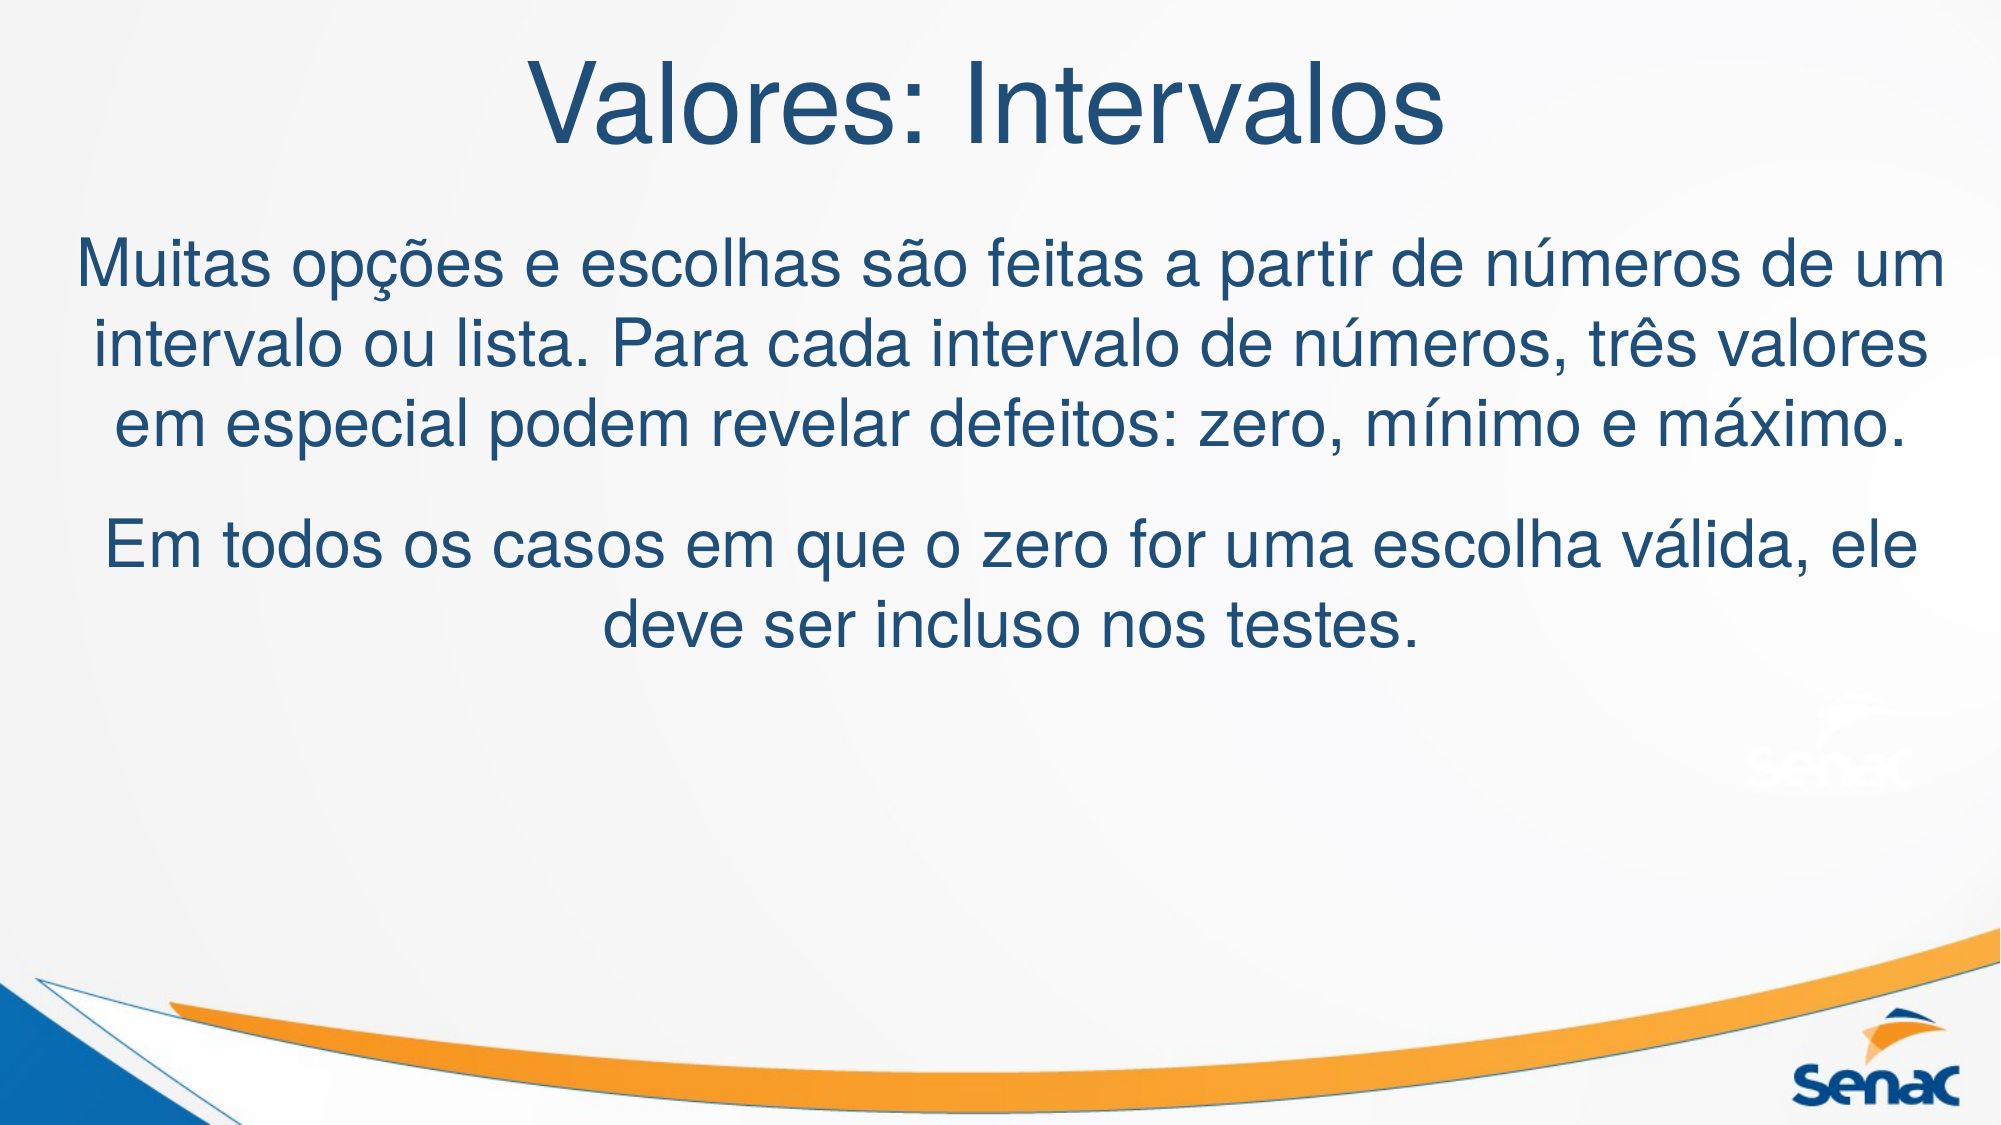

# Valores: Intervalos
Muitas opções e escolhas são feitas a partir de números de um intervalo ou lista. Para cada intervalo de números, três valores em especial podem revelar defeitos: zero, mínimo e máximo.
Em todos os casos em que o zero for uma escolha válida, ele deve ser incluso nos testes.